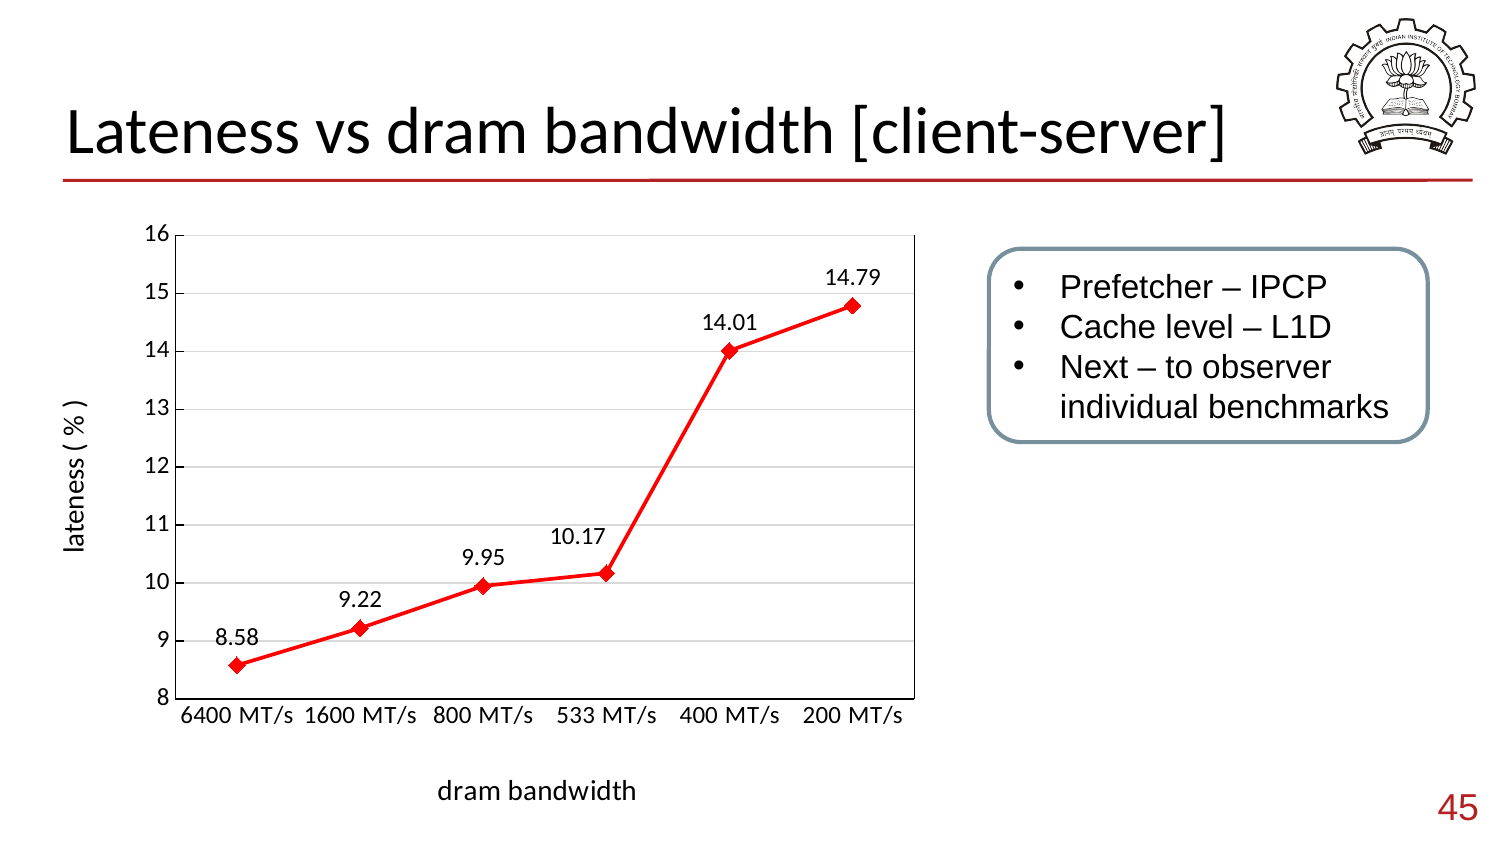

# Lateness vs dram bandwidth [client-server]

### Chart

| Category | all benchmarks |
|---|---|
| 6400 MT/s | 8.58 |
| 1600 MT/s | 9.22 |
| 800 MT/s | 9.95 |
| 533 MT/s | 10.17 |
| 400 MT/s | 14.01 |
| 200 MT/s | 14.79 |
Prefetcher – IPCP
Cache level – L1D
Next – to observer individual benchmarks
45